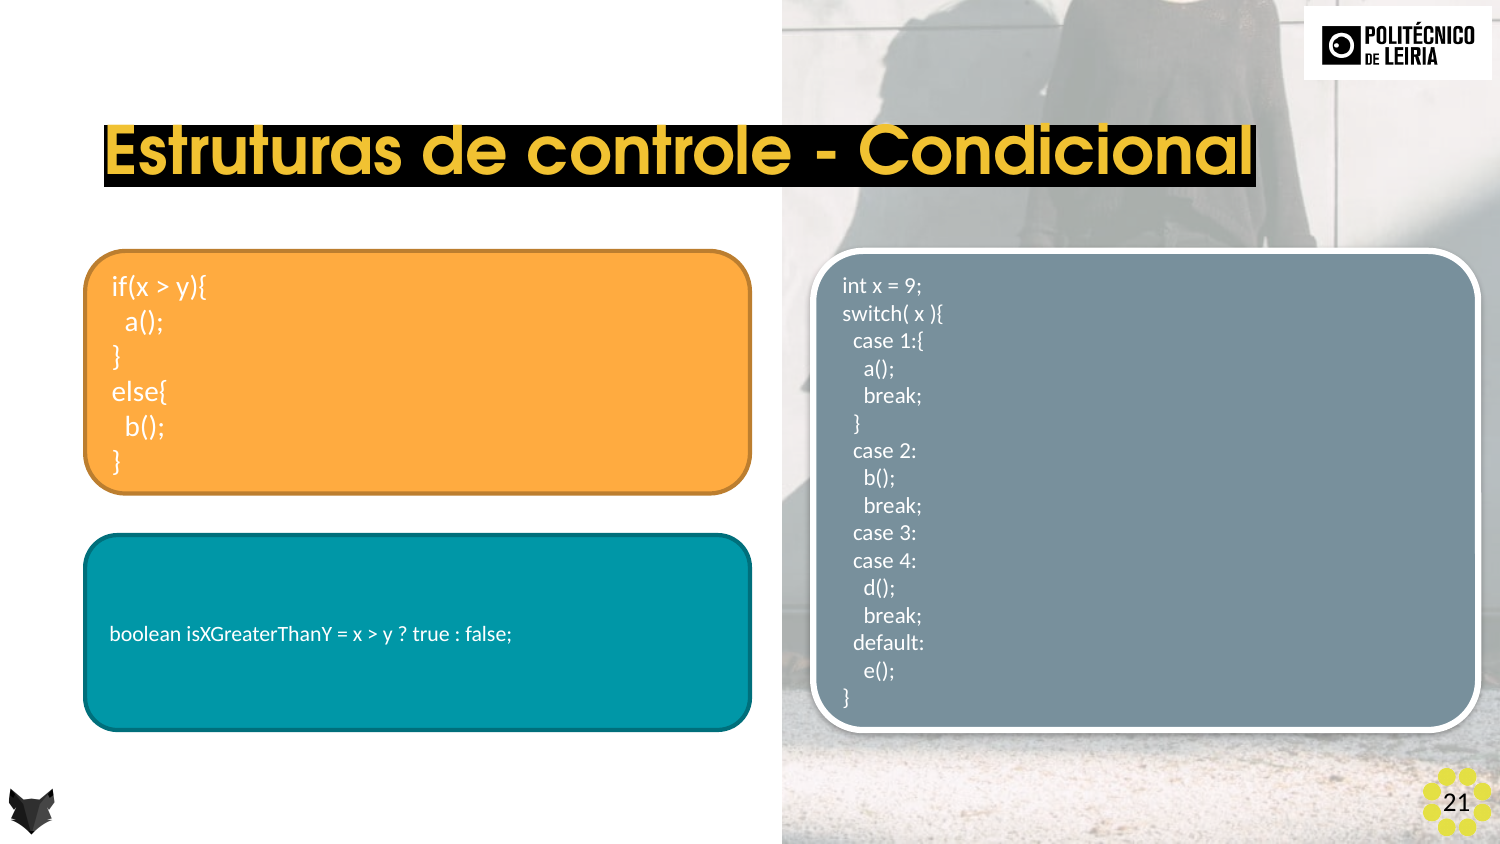

Estruturas de controle - Condicional
int x = 9;
switch( x ){
  case 1:{
    a();
    break;
  }
  case 2:
    b();
    break;
  case 3:
  case 4:
    d();
    break;
  default:
    e();
}
if(x > y){
  a();
}
else{
  b();
}
boolean isXGreaterThanY = x > y ? true : false;
21